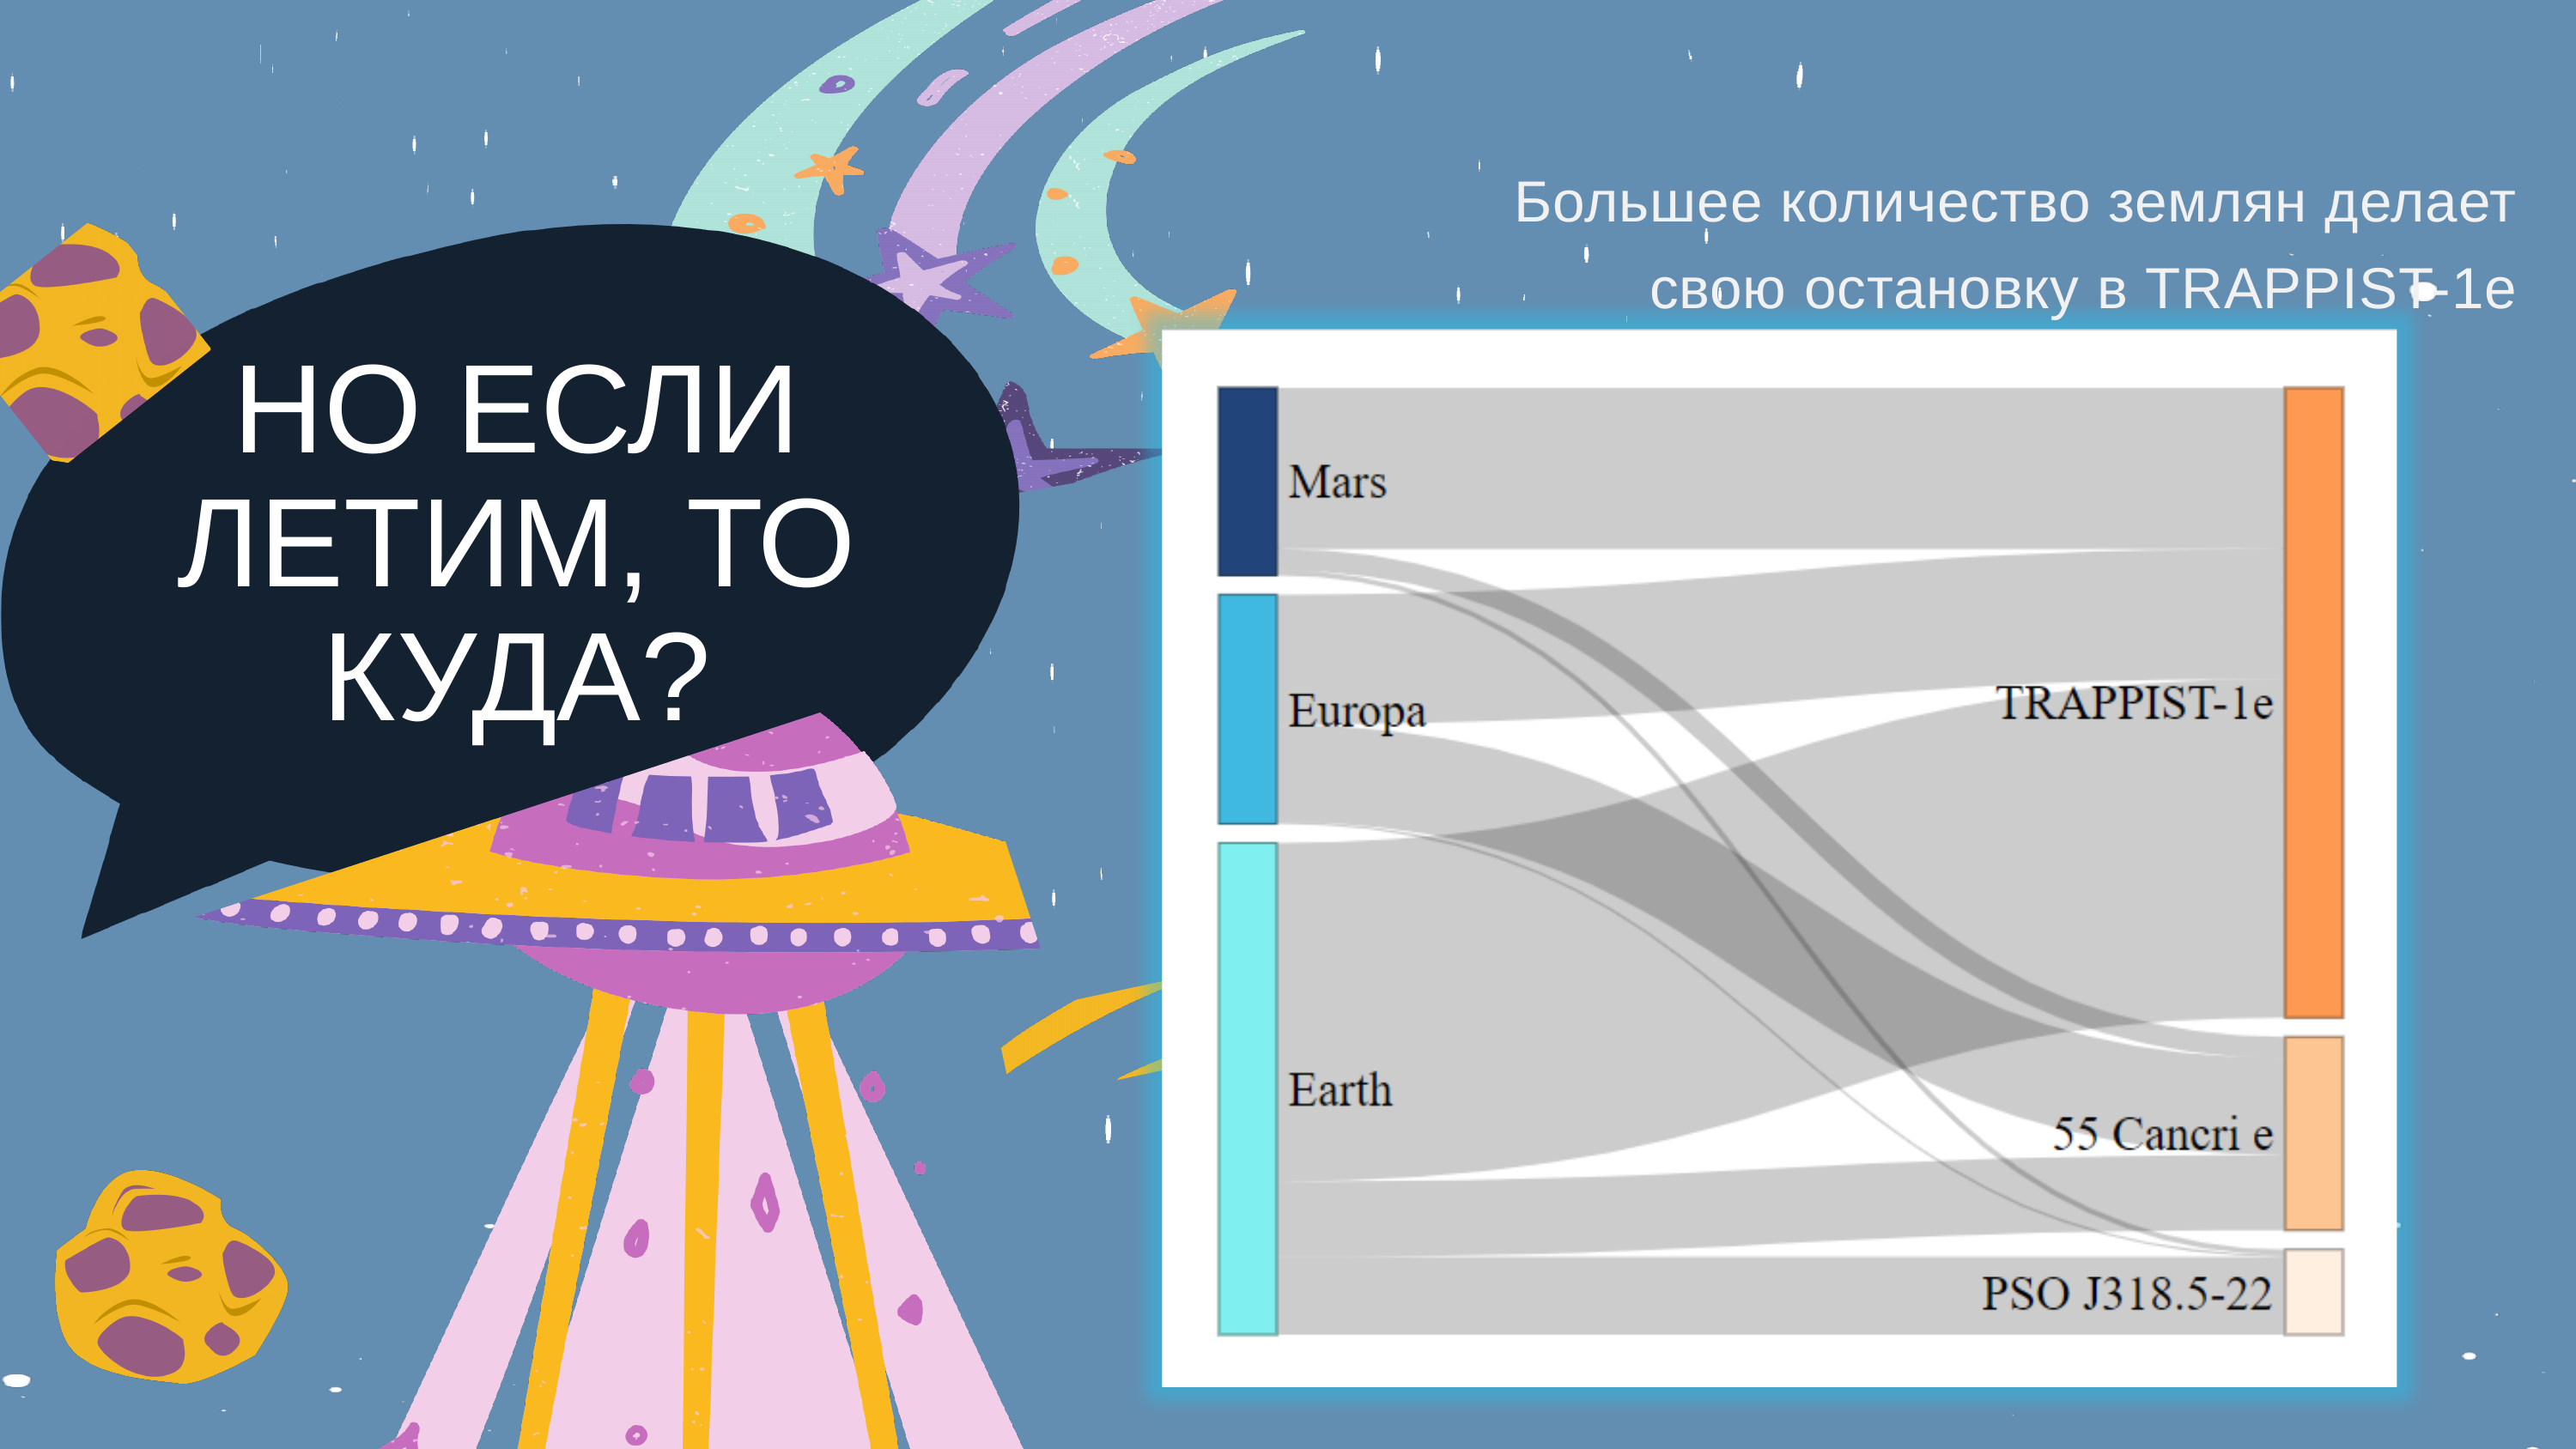

Большее количество землян делает свою остановку в TRAPPIST-1e

НО ЕСЛИ ЛЕТИМ, ТО КУДА?